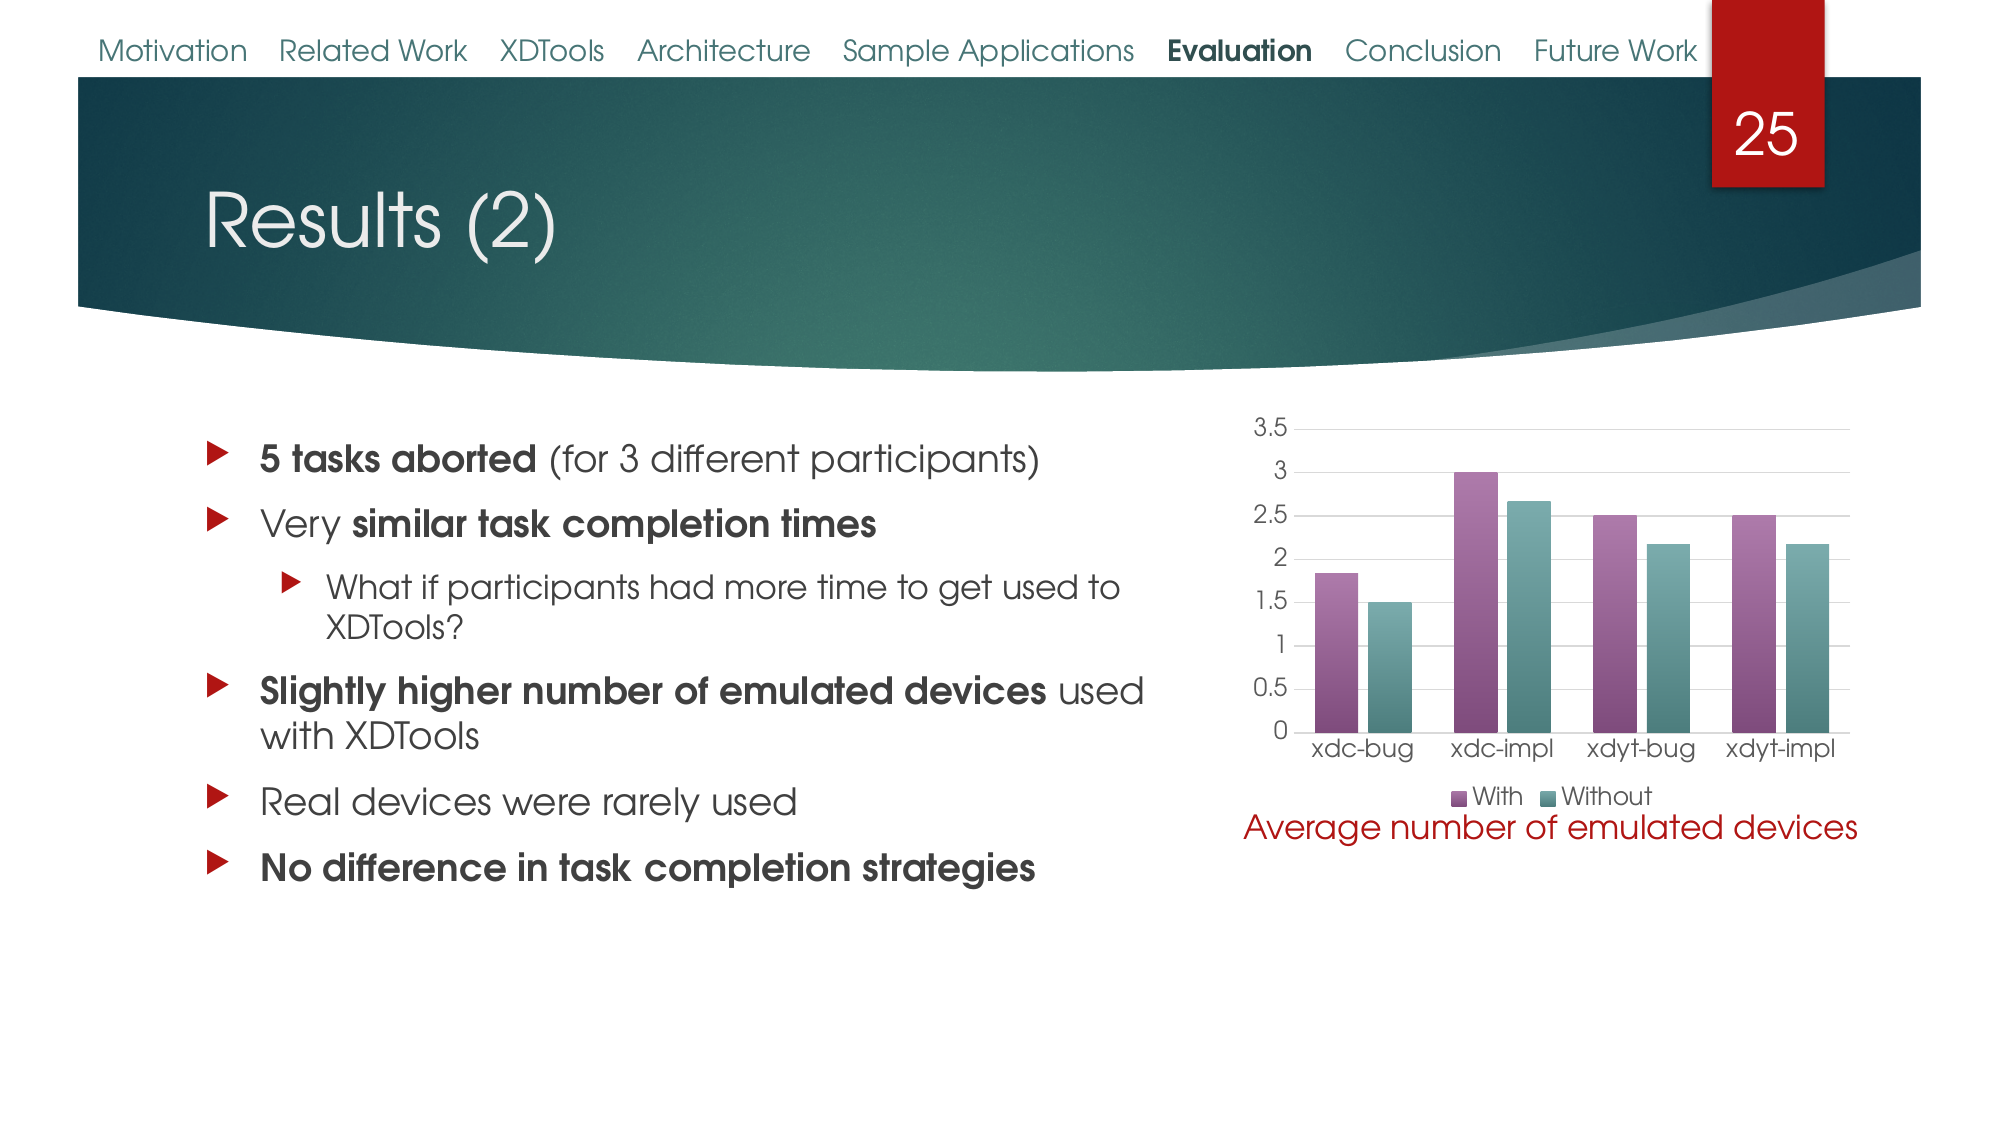

Motivation    Related Work    XDTools    Architecture    Sample Applications    Evaluation    Conclusion    Future Work
25
# Results (2)

### Chart

| Category | With | Without |
|---|---|---|
| xdc-bug | 1.8333333333333333 | 1.5 |
| xdc-impl | 3.0 | 2.6666666666666665 |
| xdyt-bug | 2.5 | 2.1666666666666665 |
| xdyt-impl | 2.5 | 2.1666666666666665 |
5 tasks aborted (for 3 different participants)
Very similar task completion times
What if participants had more time to get used to XDTools?
Slightly higher number of emulated devices used with XDTools
Real devices were rarely used
No difference in task completion strategies
Average number of emulated devices